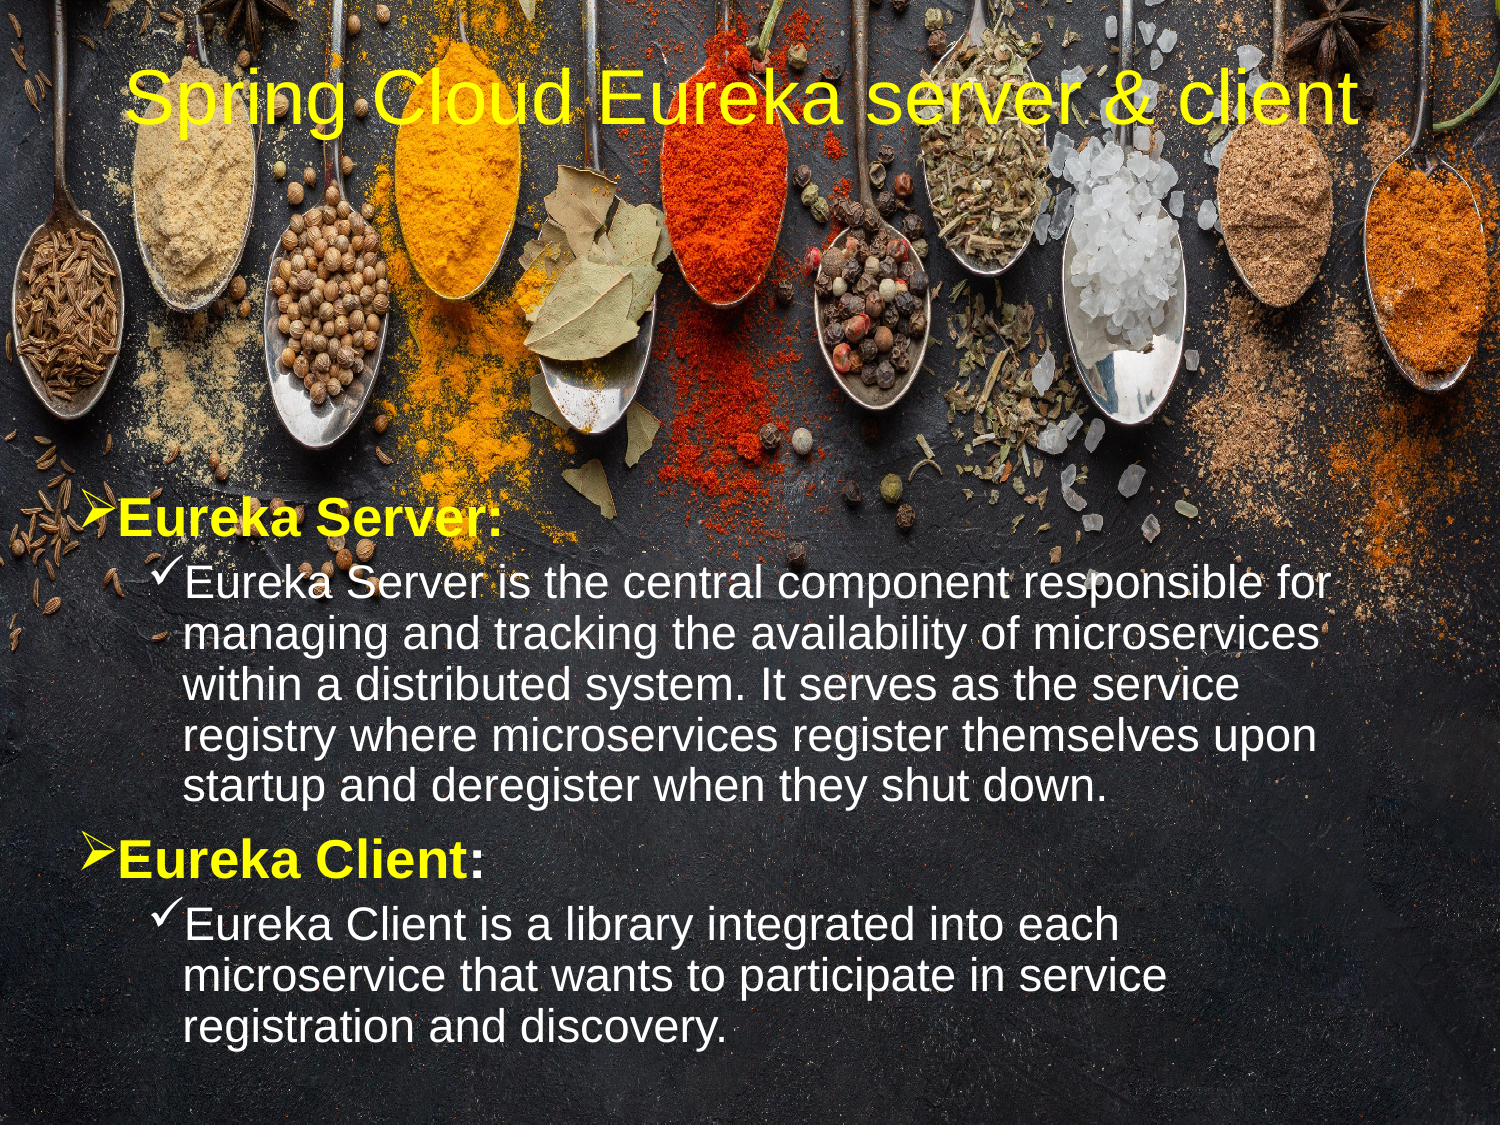

# Spring Cloud Eureka server & client
Eureka Server:
Eureka Server is the central component responsible for managing and tracking the availability of microservices within a distributed system. It serves as the service registry where microservices register themselves upon startup and deregister when they shut down.
Eureka Client:
Eureka Client is a library integrated into each microservice that wants to participate in service registration and discovery.